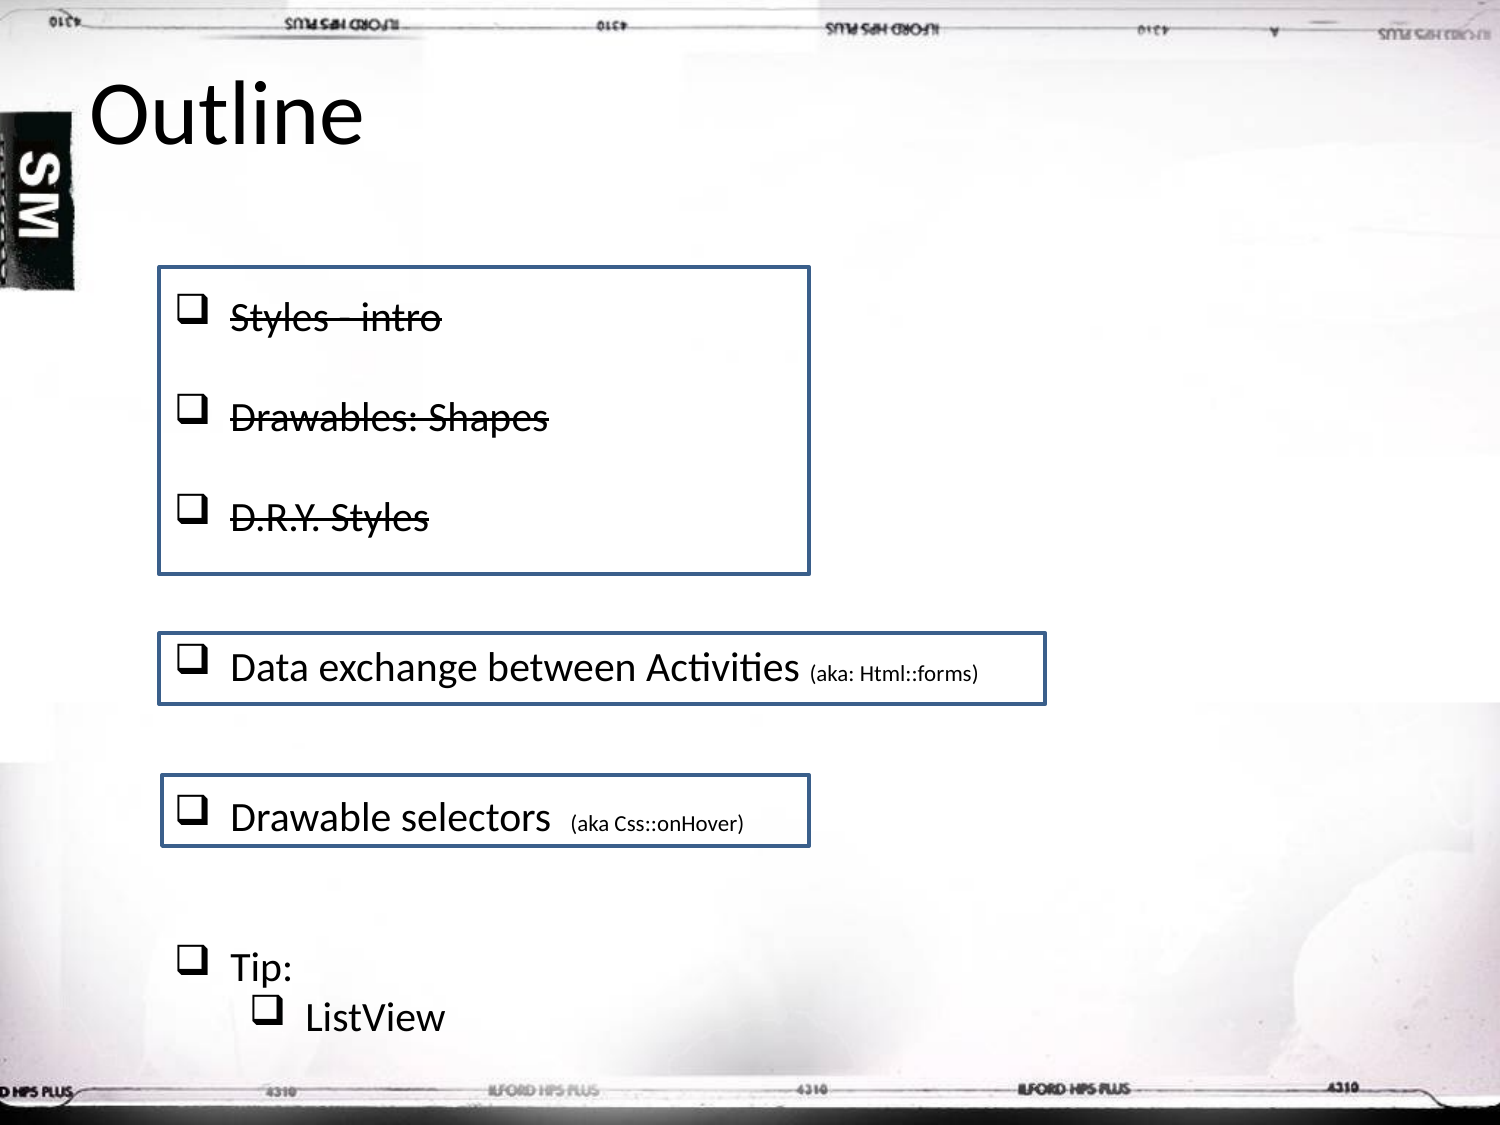

Outline

Styles - intro

Drawables: Shapes

D.R.Y. Styles

Data exchange between Activities (aka: Html::forms)

Drawable selectors  (aka Css::onHover)

Tip:
ListView